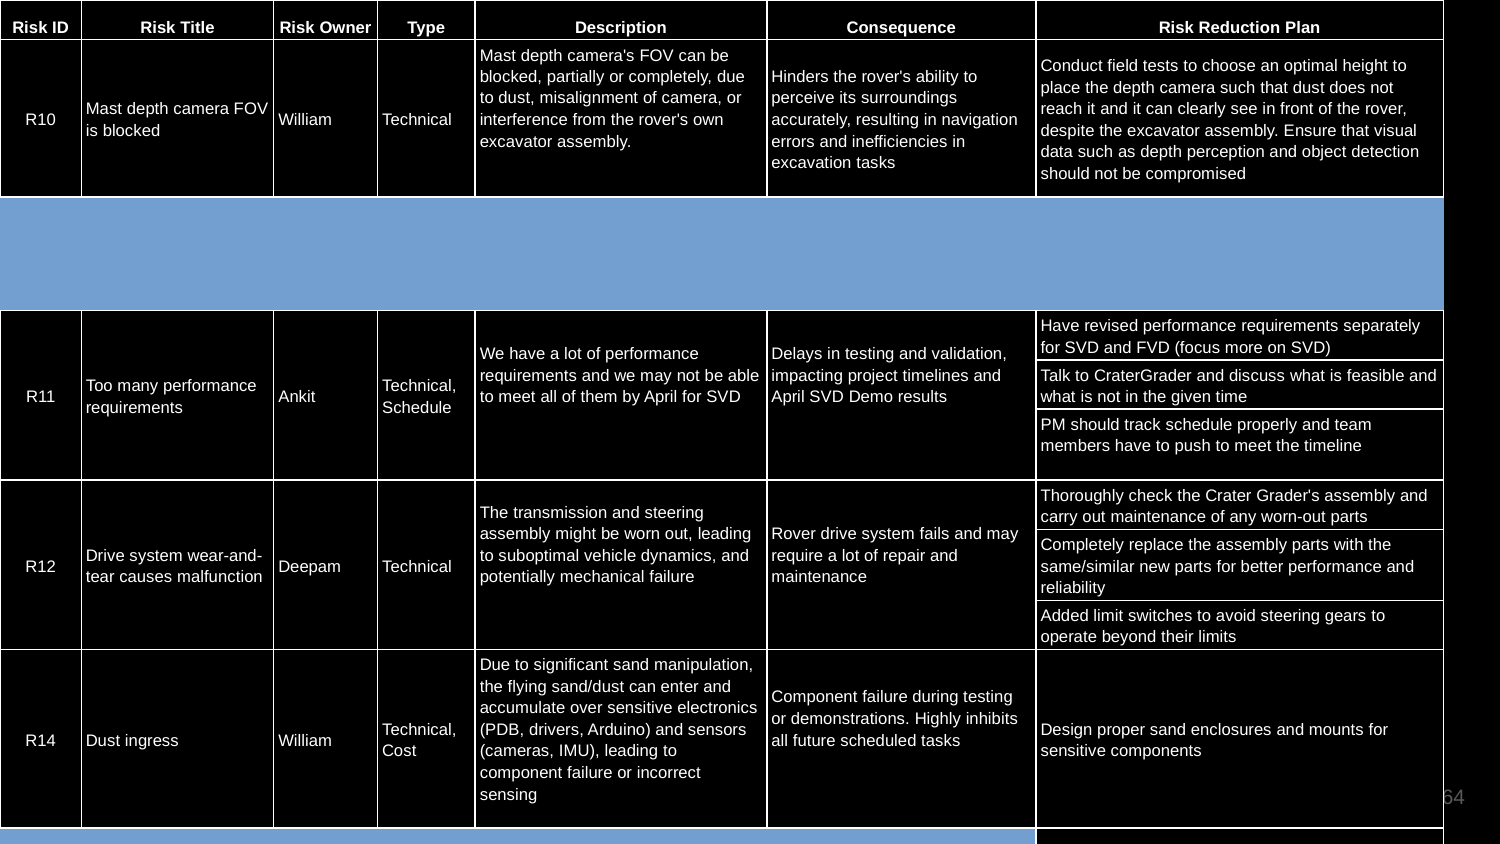

# Risk Management (Extra)
| Risk ID | Risk Title | Risk Owner | Type | Description | Consequence | Risk Reduction Plan |
| --- | --- | --- | --- | --- | --- | --- |
| R10 | Mast depth camera FOV is blocked | William | Technical | Mast depth camera's FOV can be blocked, partially or completely, due to dust, misalignment of camera, or interference from the rover's own excavator assembly. | Hinders the rover's ability to perceive its surroundings accurately, resulting in navigation errors and inefficiencies in excavation tasks | Conduct field tests to choose an optimal height to place the depth camera such that dust does not reach it and it can clearly see in front of the rover, despite the excavator assembly. Ensure that visual data such as depth perception and object detection should not be compromised |
|  |  |  |  |  |  |  |
|  |  |  |  |  |  |  |
| R11 | Too many performance requirements | Ankit | Technical, Schedule | We have a lot of performance requirements and we may not be able to meet all of them by April for SVD | Delays in testing and validation, impacting project timelines and April SVD Demo results | Have revised performance requirements separately for SVD and FVD (focus more on SVD) |
|  |  |  |  |  |  | Talk to CraterGrader and discuss what is feasible and what is not in the given time |
|  |  |  |  |  |  | PM should track schedule properly and team members have to push to meet the timeline |
| R12 | Drive system wear-and-tear causes malfunction | Deepam | Technical | The transmission and steering assembly might be worn out, leading to suboptimal vehicle dynamics, and potentially mechanical failure | Rover drive system fails and may require a lot of repair and maintenance | Thoroughly check the Crater Grader's assembly and carry out maintenance of any worn-out parts |
|  |  |  |  |  |  | Completely replace the assembly parts with the same/similar new parts for better performance and reliability |
|  |  |  |  |  |  | Added limit switches to avoid steering gears to operate beyond their limits |
| R14 | Dust ingress | William | Technical, Cost | Due to significant sand manipulation, the flying sand/dust can enter and accumulate over sensitive electronics (PDB, drivers, Arduino) and sensors (cameras, IMU), leading to component failure or incorrect sensing | Component failure during testing or demonstrations. Highly inhibits all future scheduled tasks | Design proper sand enclosures and mounts for sensitive components |
|  |  |  |  |  |  | Review placement of components |
|  |  |  |  |  |  | Review scale and speed of sand manipulation to eliminate root-cause of flying sand/dust |
|  |  |  |  |  |  | Allocate contingency budget and order spares of the sensitive components in case of component failure |
64